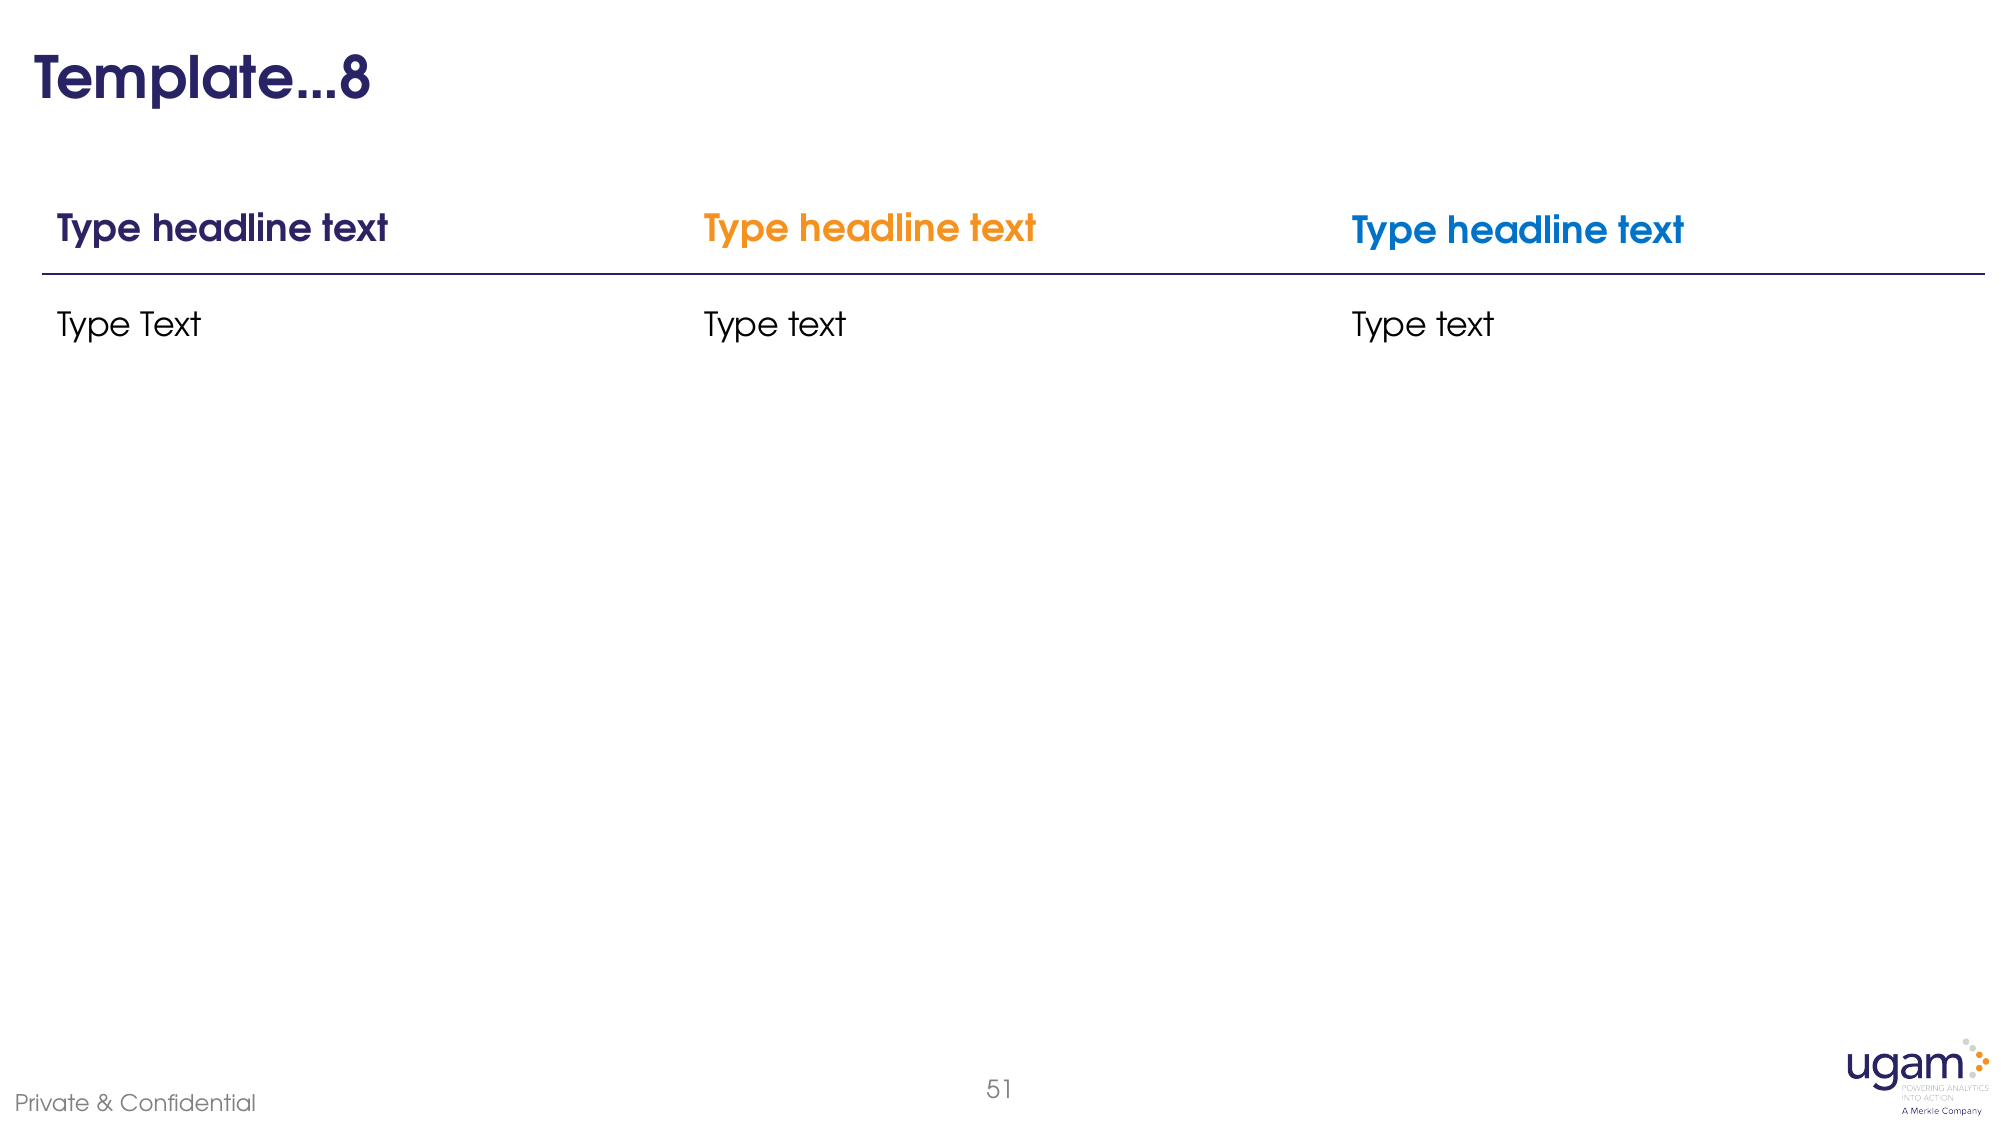

# Template…8
| Type headline text | Type headline text | Type headline text |
| --- | --- | --- |
| Type Text | Type text | Type text |
|  |  |  |
|  |  |  |